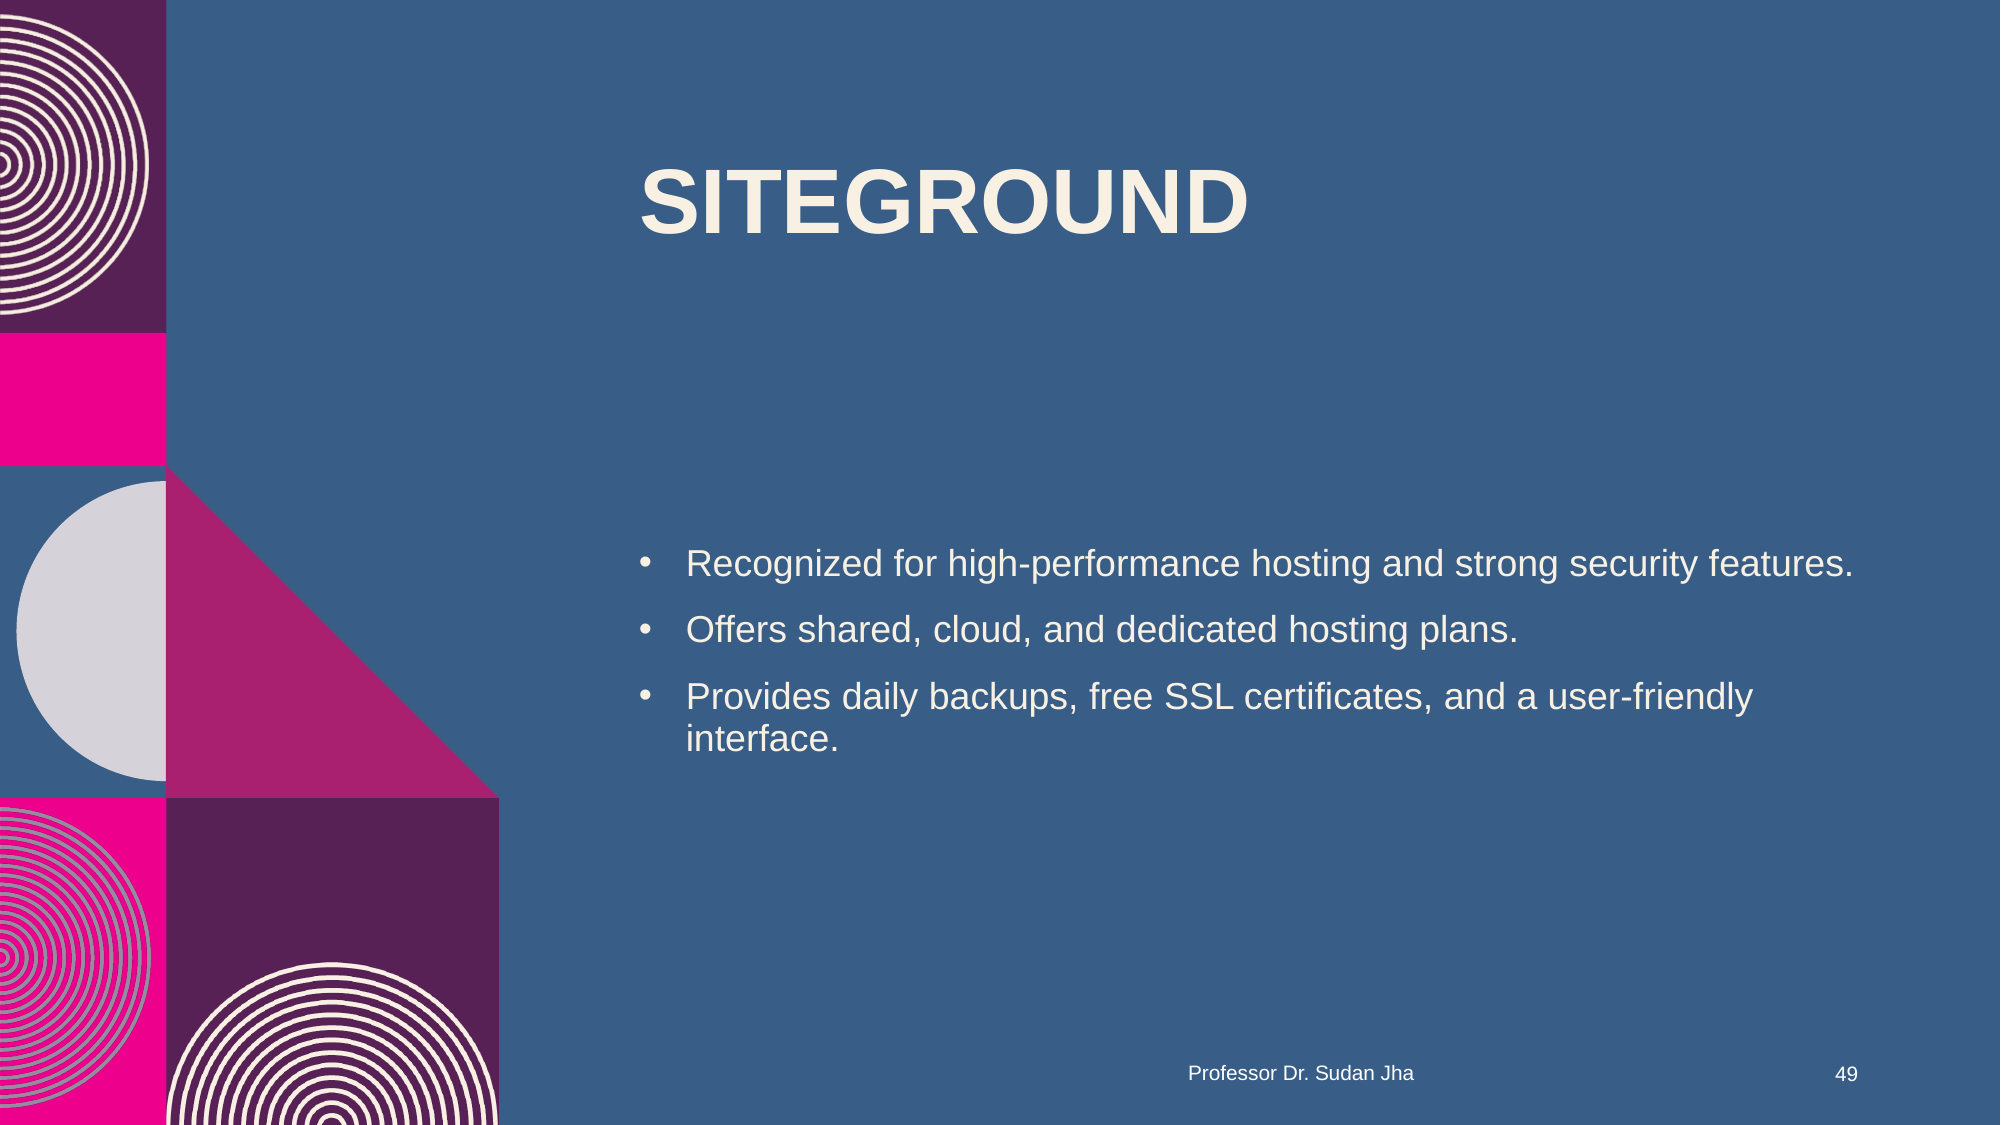

# SiteGround
Recognized for high-performance hosting and strong security features.
Offers shared, cloud, and dedicated hosting plans.
Provides daily backups, free SSL certificates, and a user-friendly interface.
Professor Dr. Sudan Jha
49